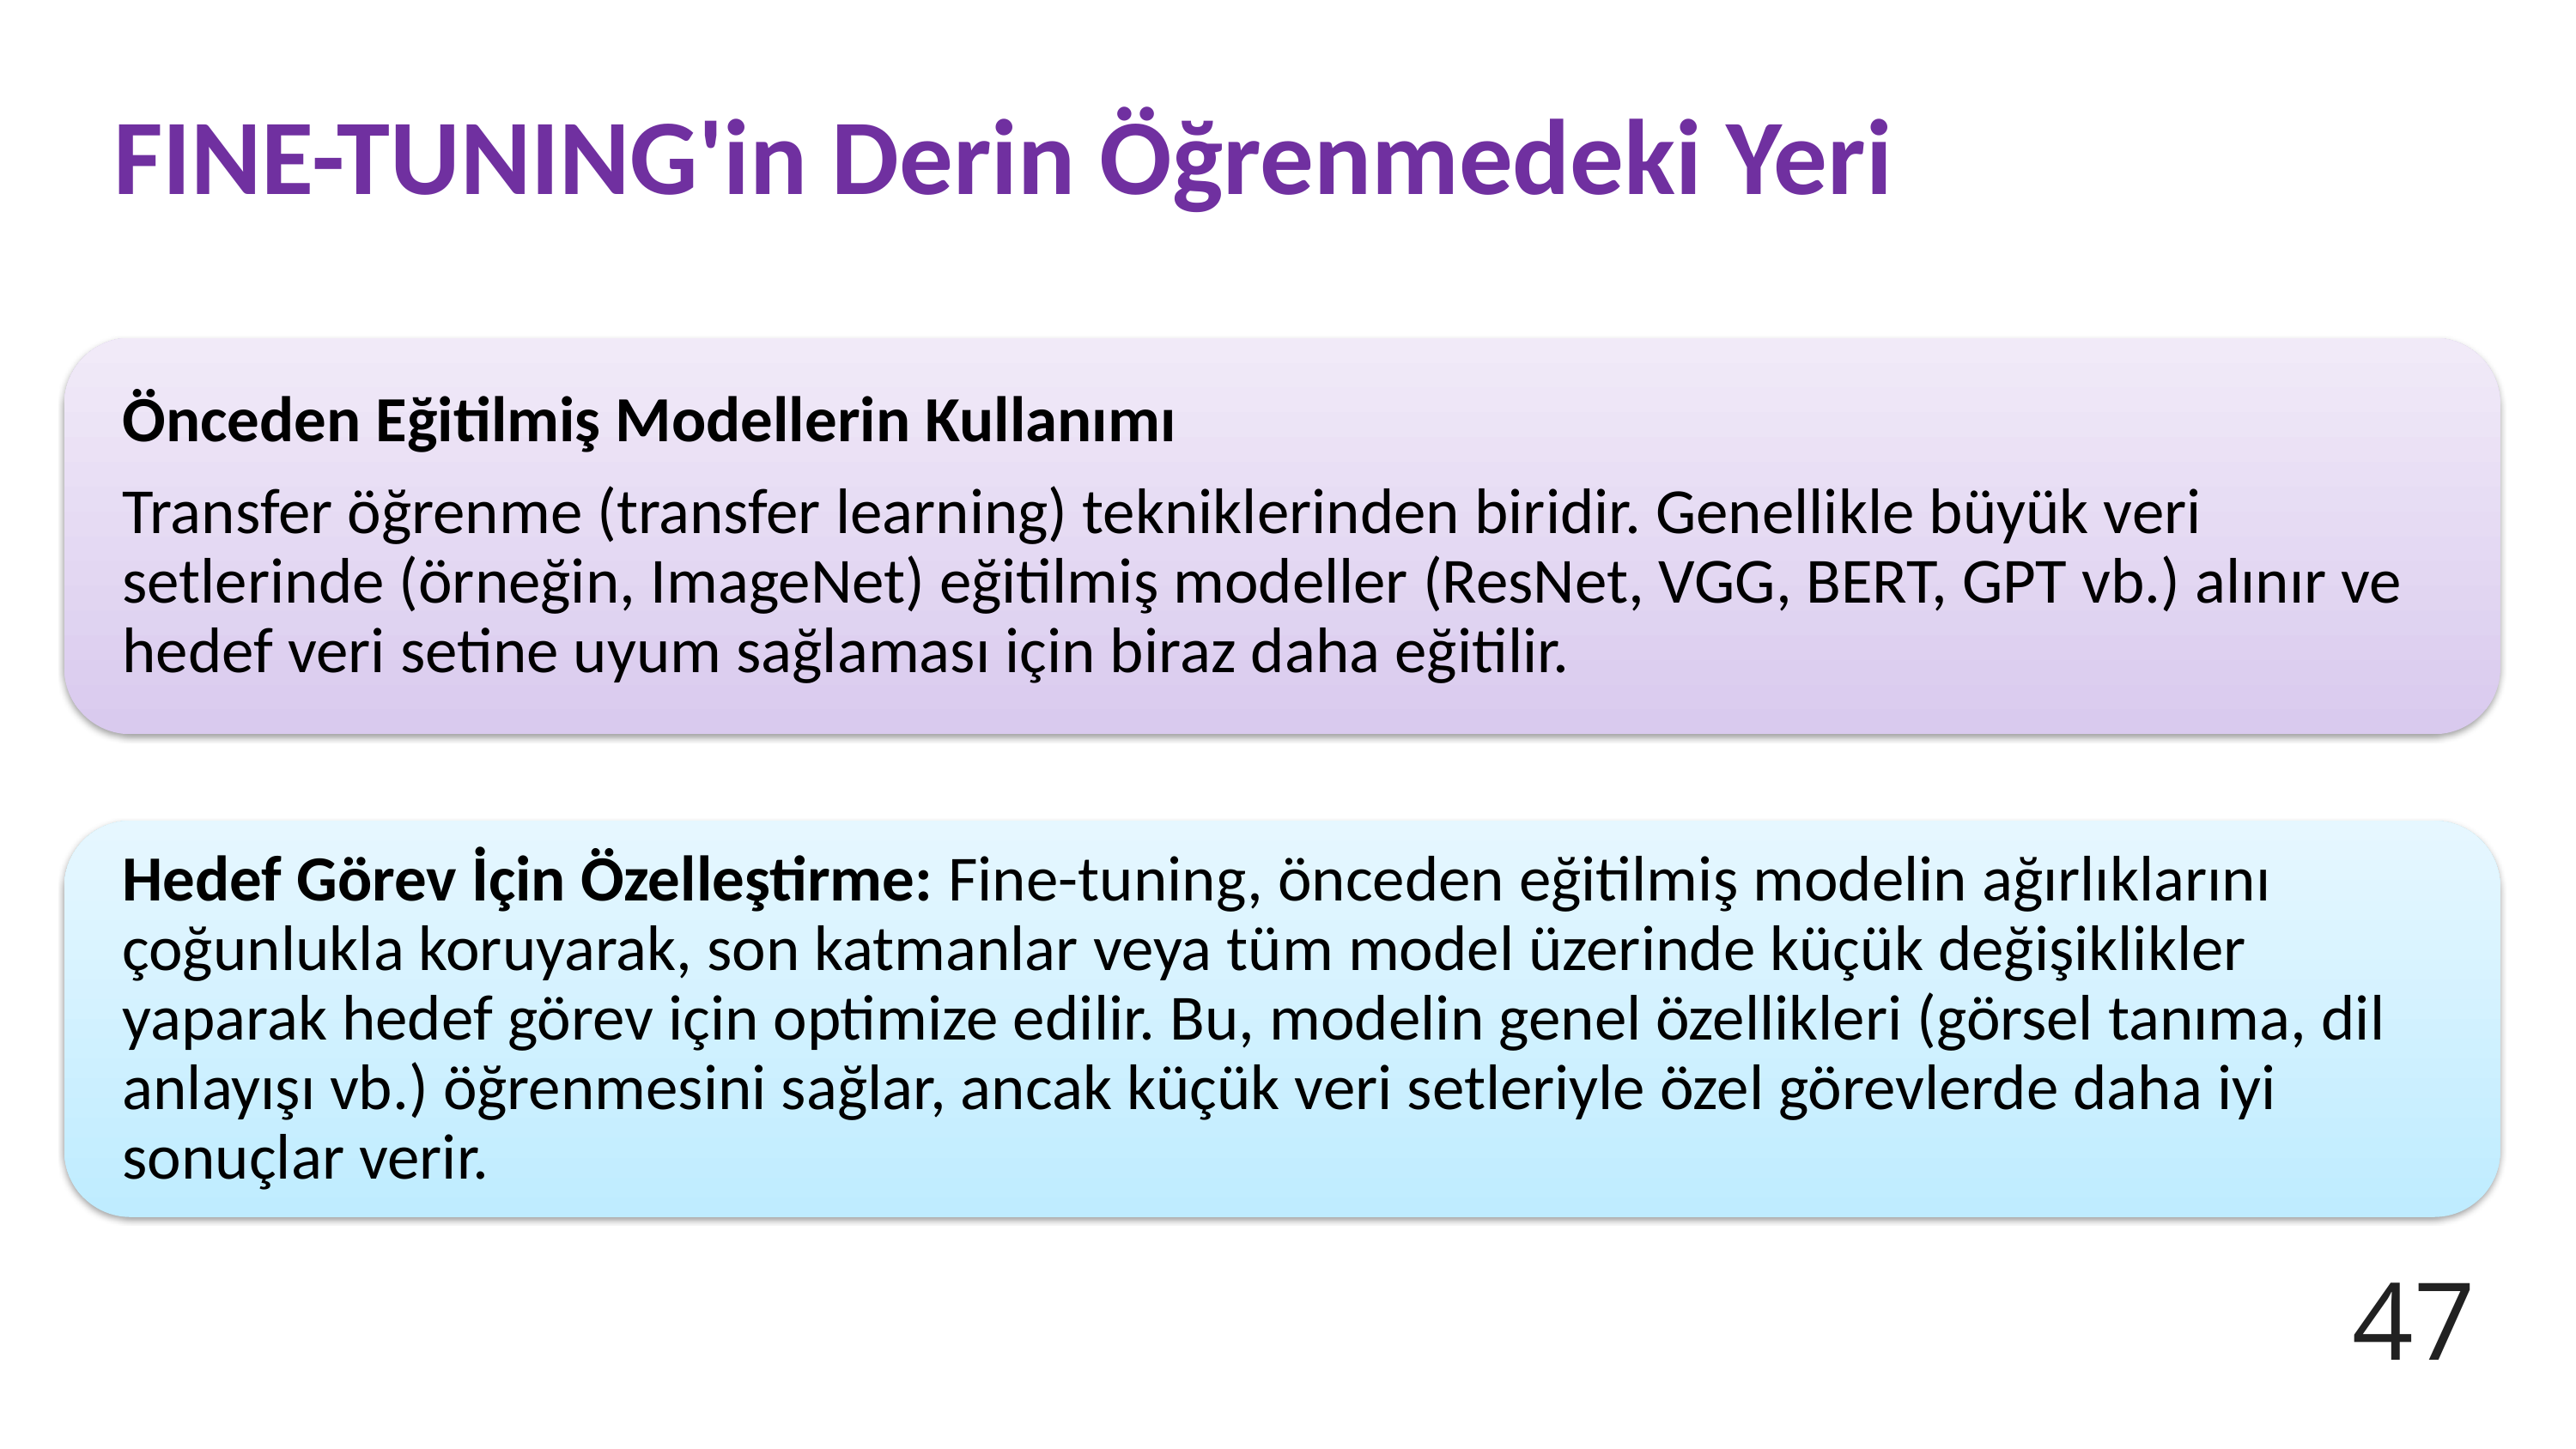

FINE-TUNING'in Derin Öğrenmedeki Yeri
Önceden Eğitilmiş Modellerin Kullanımı
Transfer öğrenme (transfer learning) tekniklerinden biridir. Genellikle büyük veri setlerinde (örneğin, ImageNet) eğitilmiş modeller (ResNet, VGG, BERT, GPT vb.) alınır ve hedef veri setine uyum sağlaması için biraz daha eğitilir.
Hedef Görev İçin Özelleştirme: Fine-tuning, önceden eğitilmiş modelin ağırlıklarını çoğunlukla koruyarak, son katmanlar veya tüm model üzerinde küçük değişiklikler yaparak hedef görev için optimize edilir. Bu, modelin genel özellikleri (görsel tanıma, dil anlayışı vb.) öğrenmesini sağlar, ancak küçük veri setleriyle özel görevlerde daha iyi sonuçlar verir.
1
47